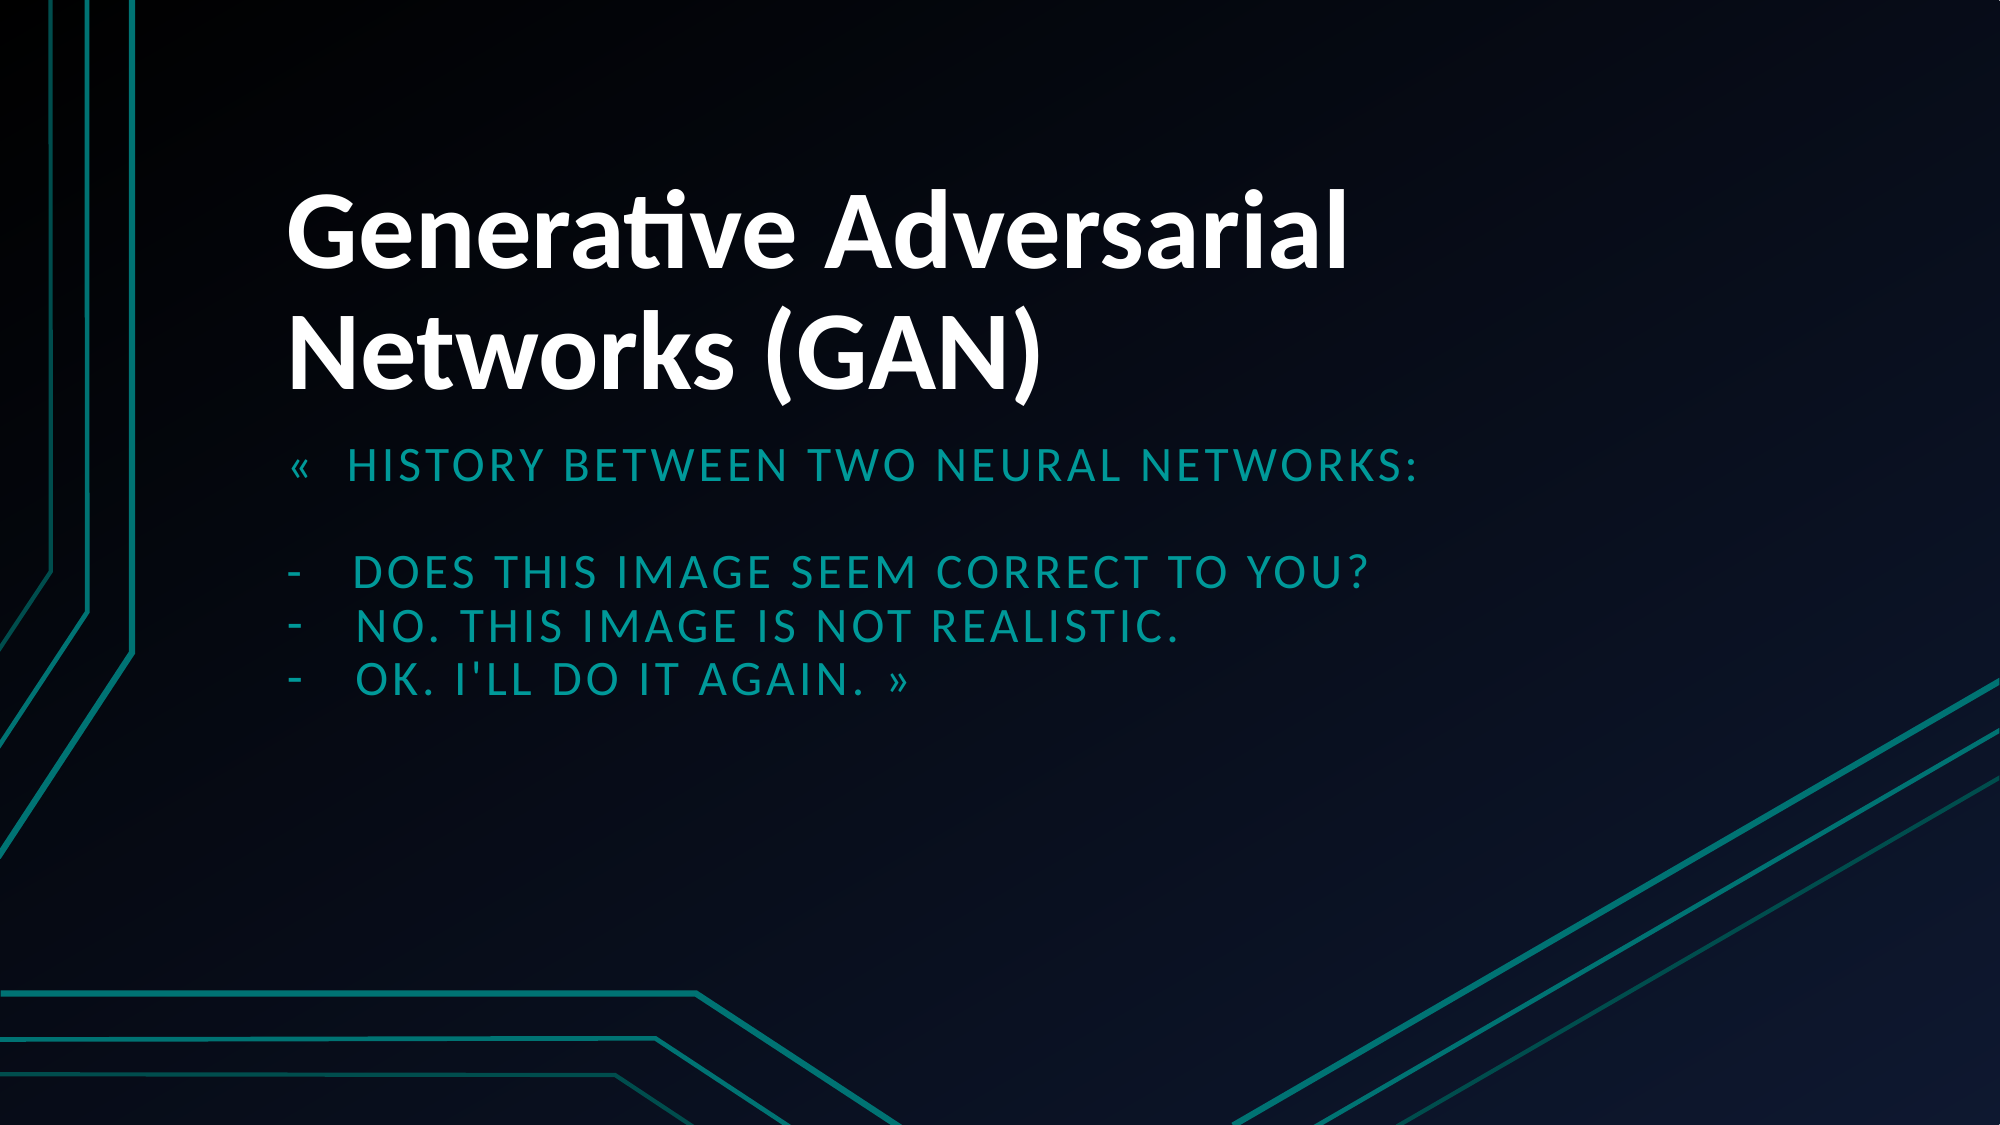

# Generative Adversarial Networks (GAN)
«  History between two neural networks:

-   does this image seem correct to you?
No. This image is not realistic.
Ok. I'll do it again. »